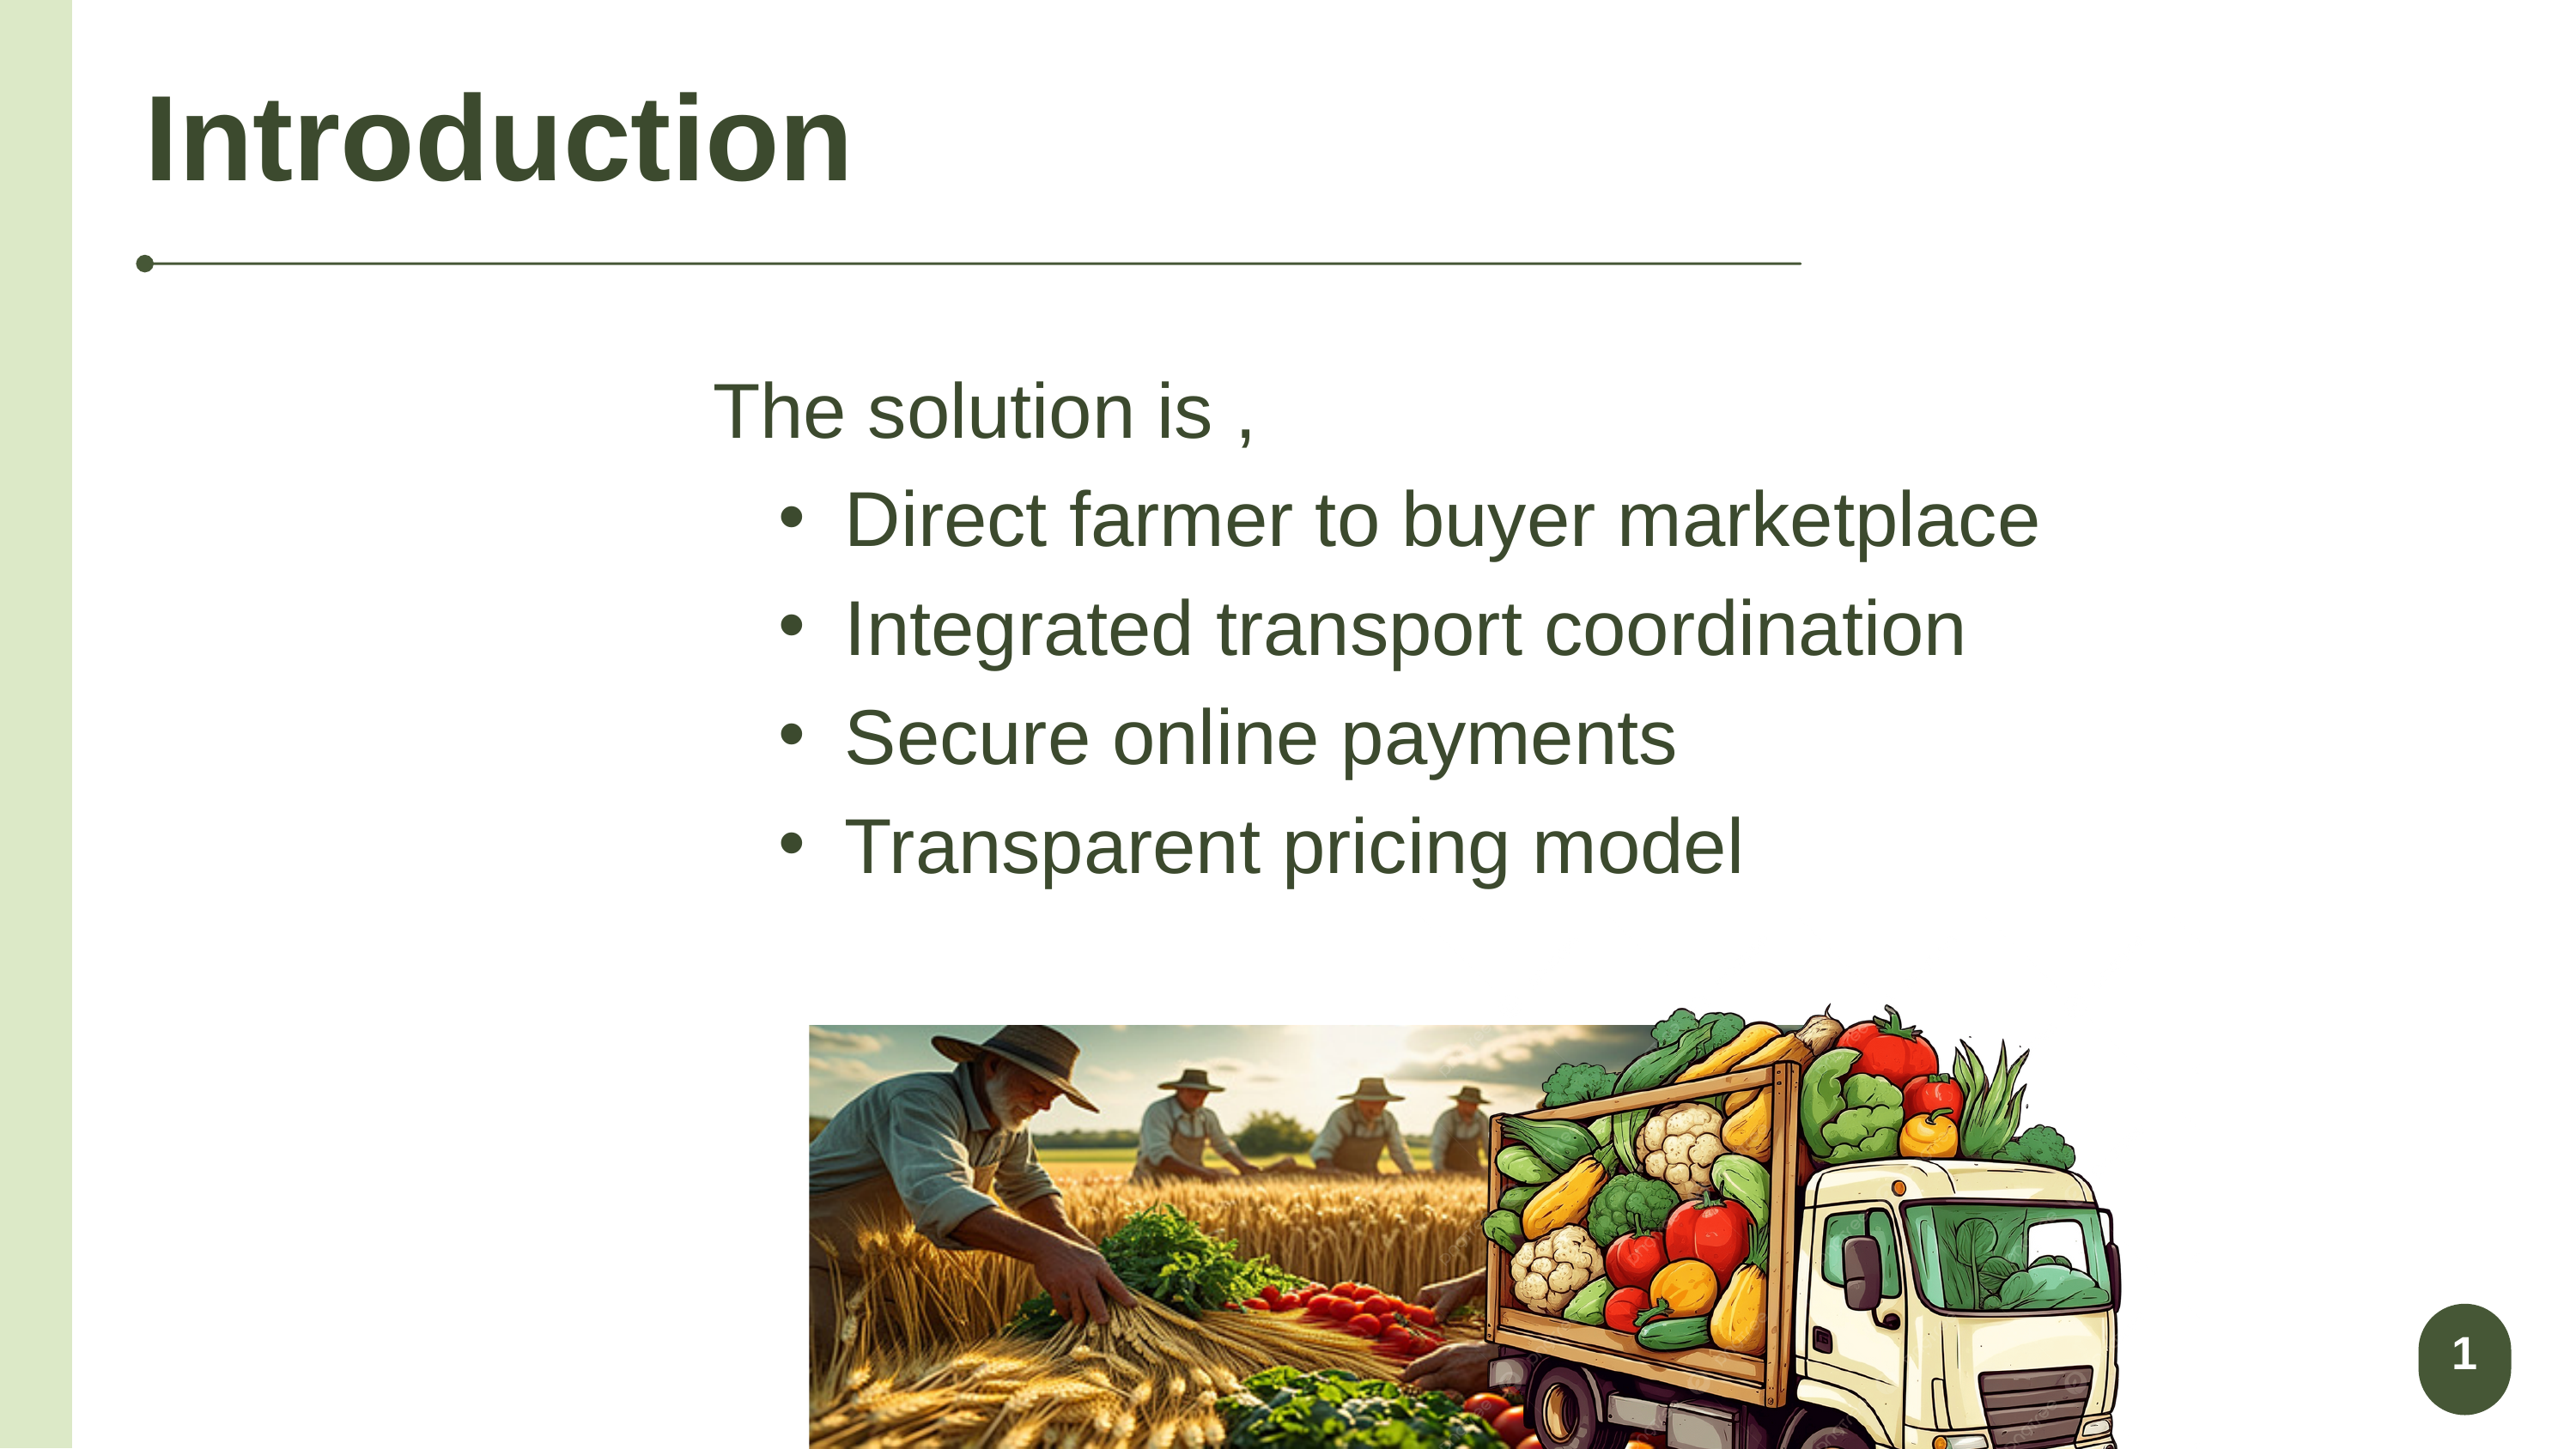

Introduction

The solution is ,
Direct farmer to buyer marketplace
Integrated transport coordination
Secure online payments
Transparent pricing model

1